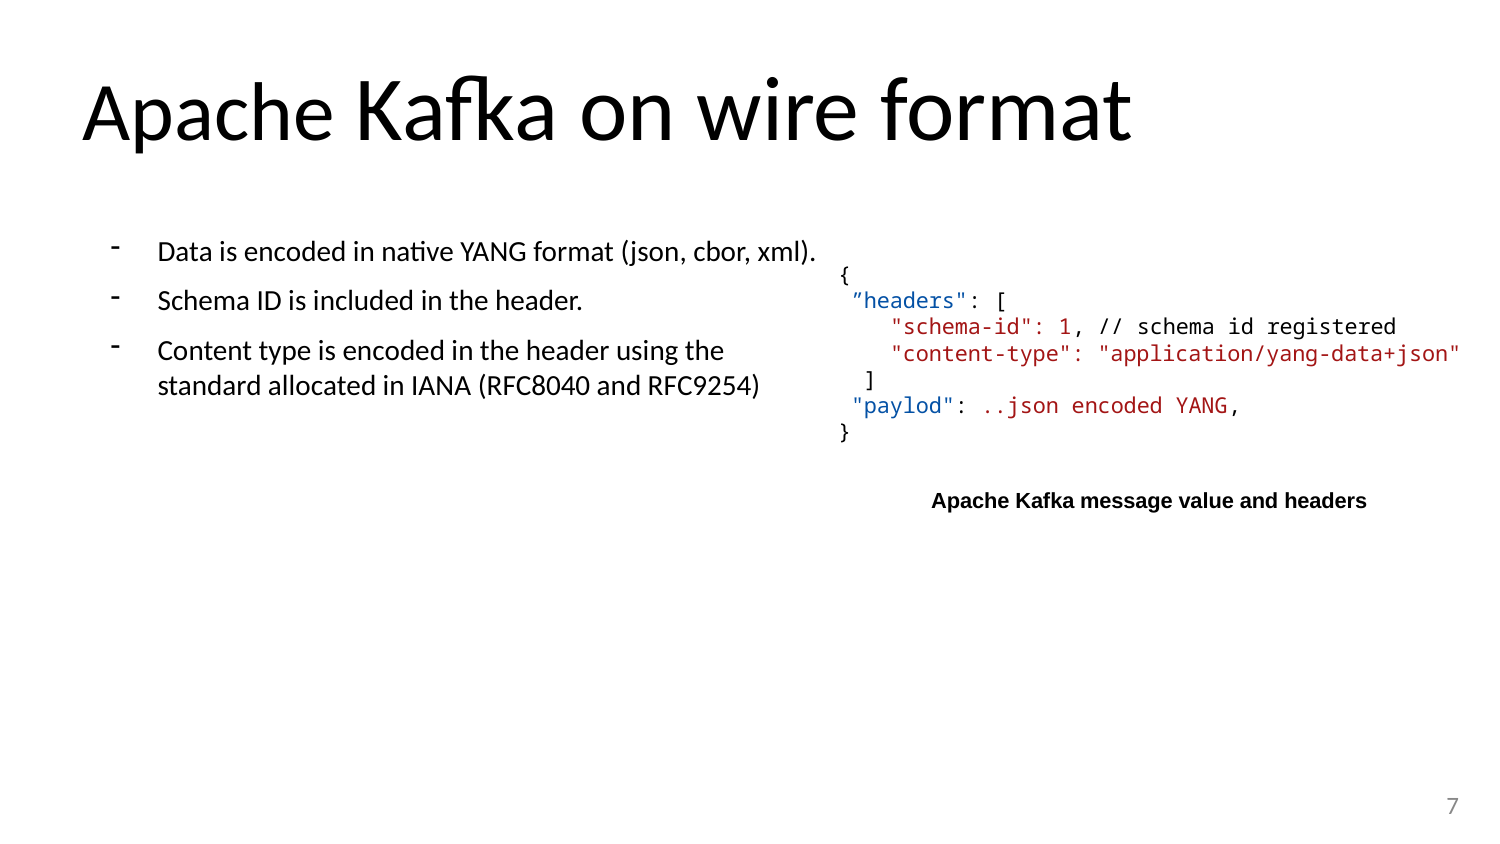

# Apache Kafka on wire format
Data is encoded in native YANG format (json, cbor, xml).
Schema ID is included in the header.
Content type is encoded in the header using the standard allocated in IANA (RFC8040 and RFC9254)

{
 ”headers": [
    "schema-id": 1, // schema id registered
    "content-type": "application/yang-data+json"
  ]
 "paylod": ..json encoded YANG,
}
Apache Kafka message value and headers
7